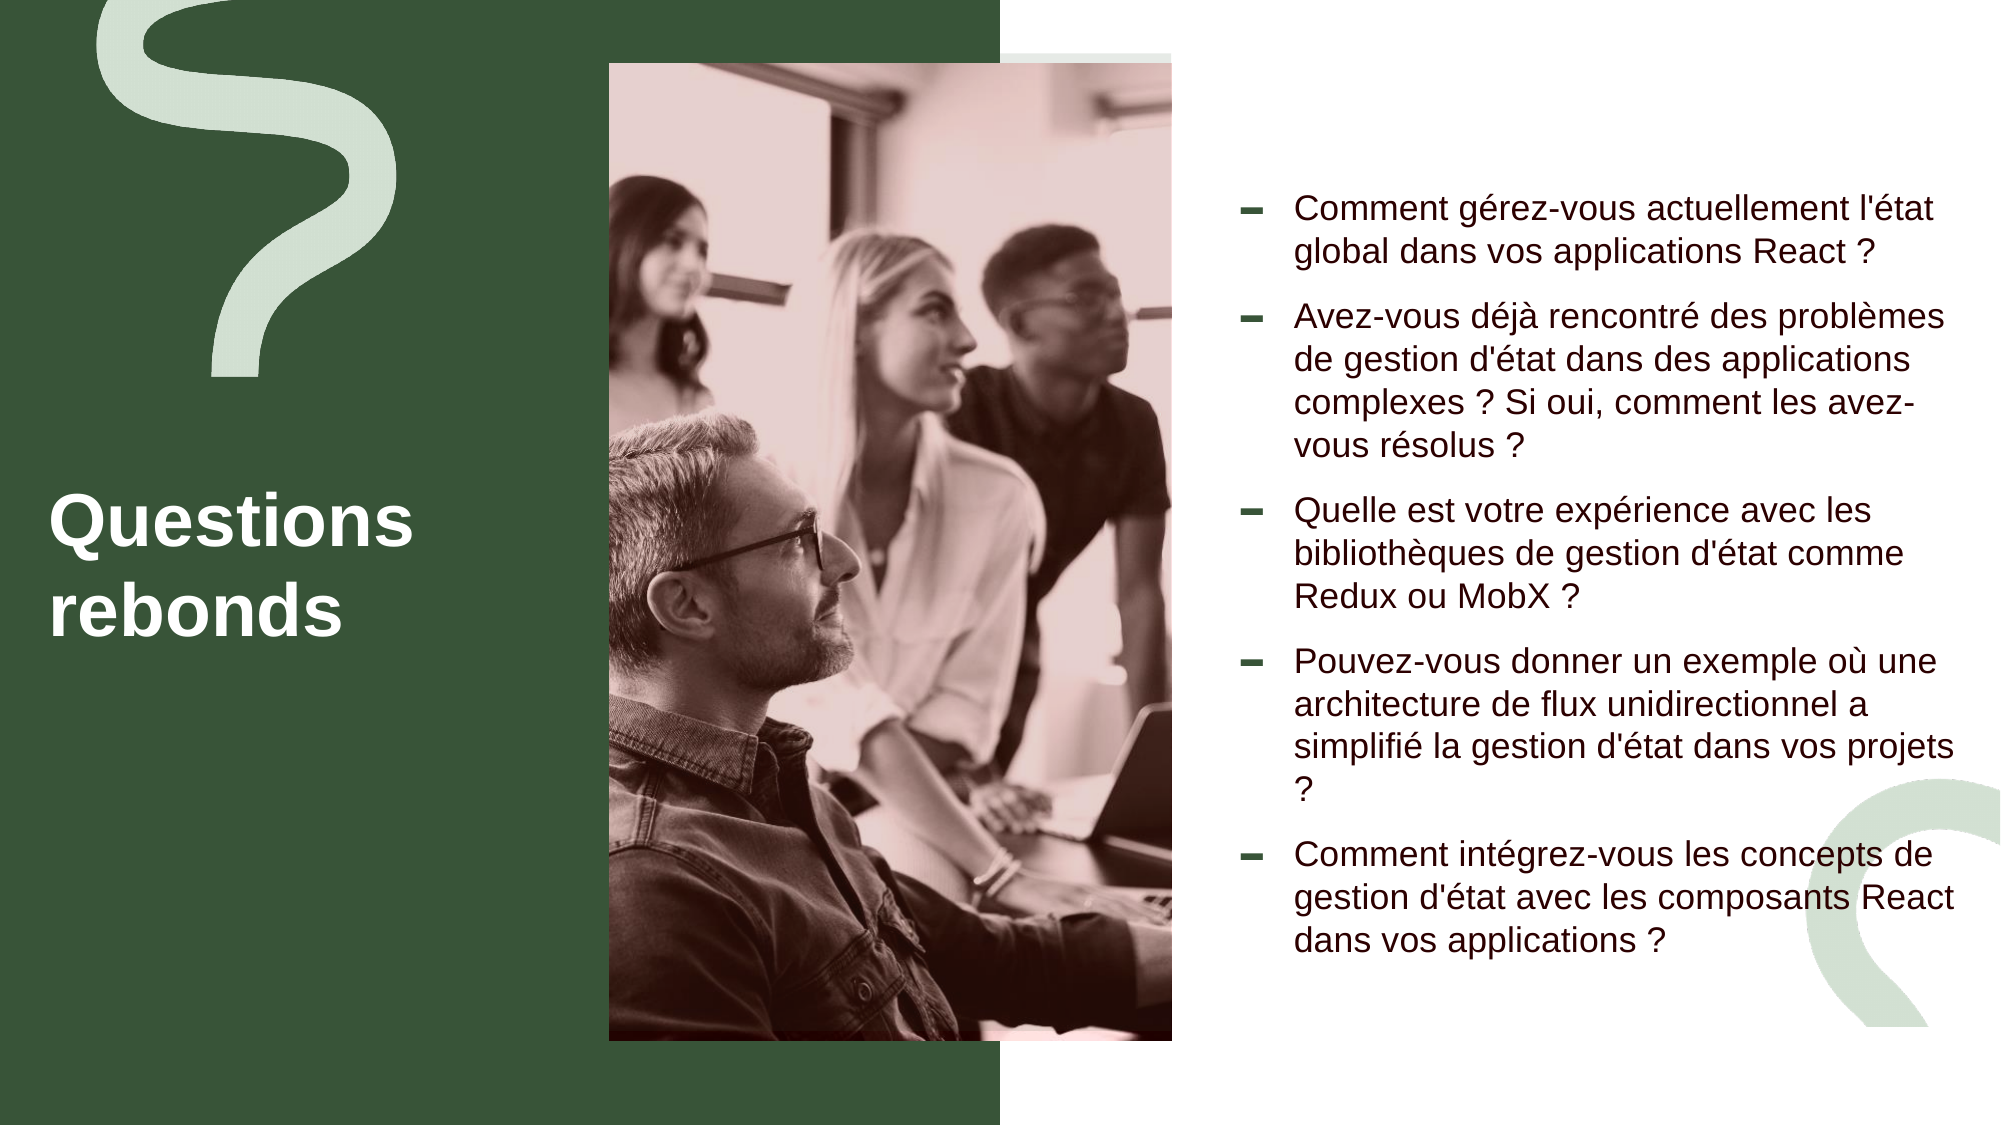

Comment gérez-vous actuellement l'état global dans vos applications React ?
Avez-vous déjà rencontré des problèmes de gestion d'état dans des applications complexes ? Si oui, comment les avez-vous résolus ?
Quelle est votre expérience avec les bibliothèques de gestion d'état comme Redux ou MobX ?
Pouvez-vous donner un exemple où une architecture de flux unidirectionnel a simplifié la gestion d'état dans vos projets ?
Comment intégrez-vous les concepts de gestion d'état avec les composants React dans vos applications ?

# Questions rebonds